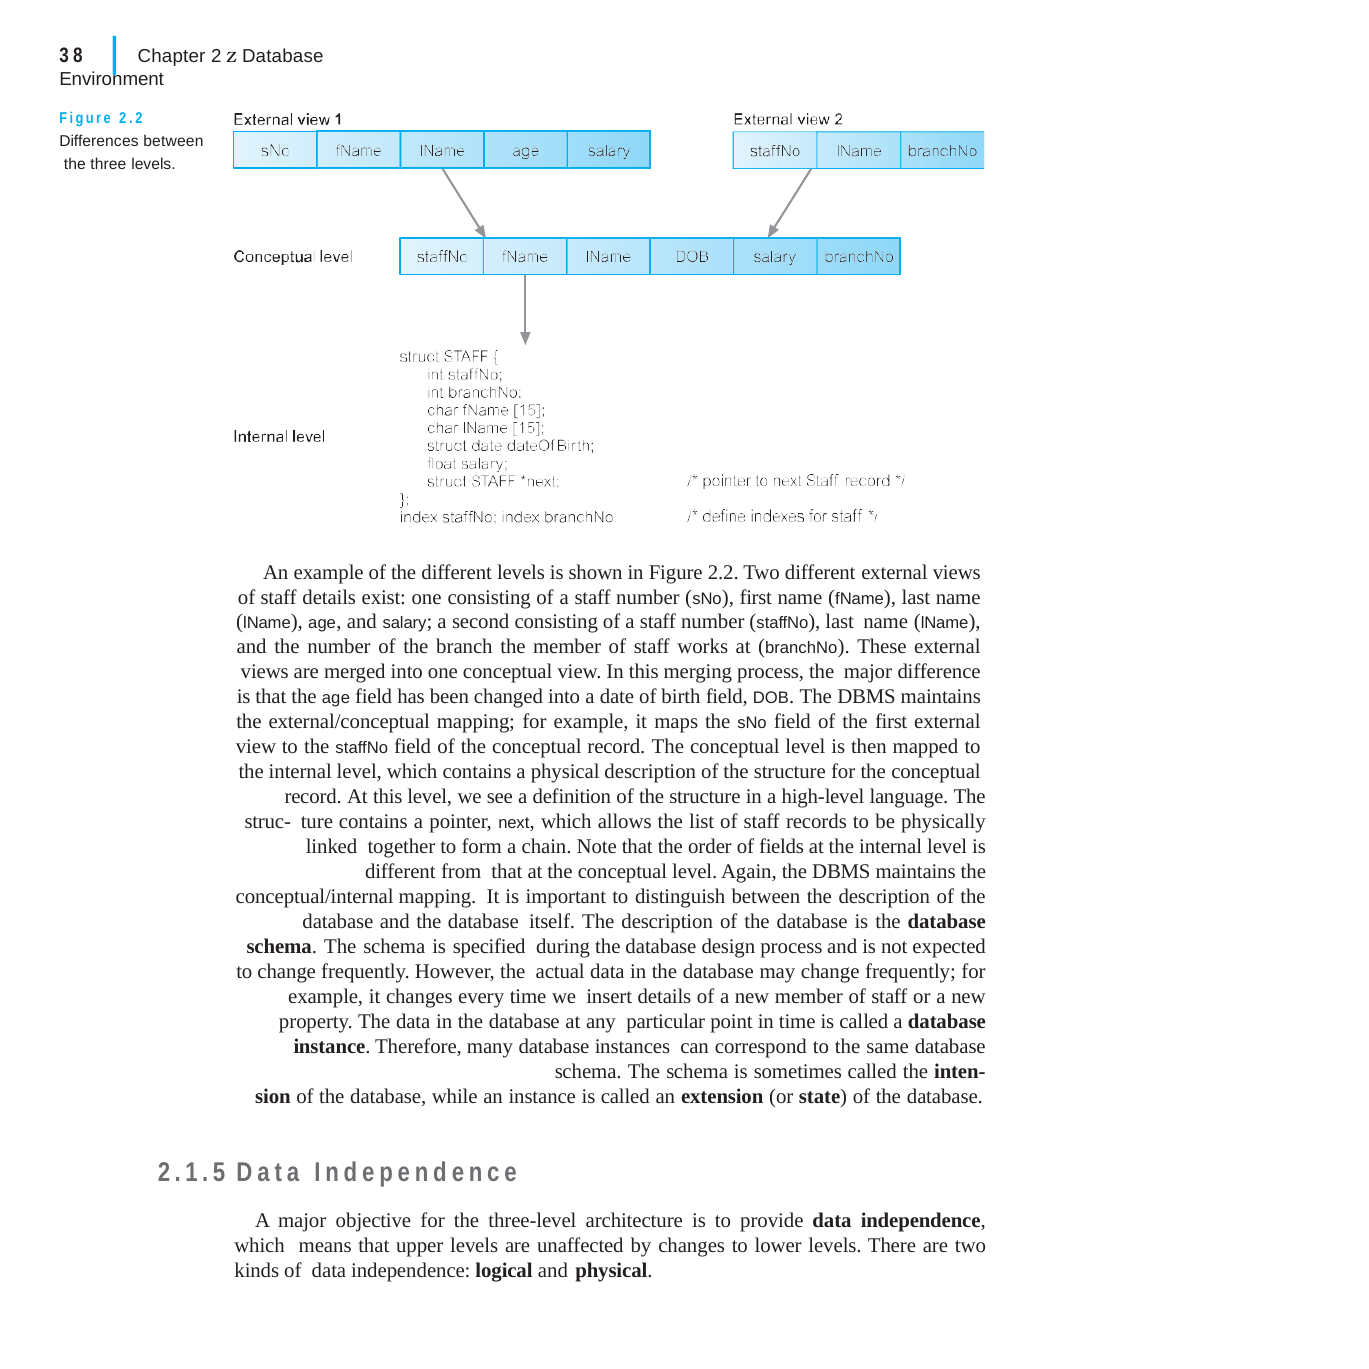

|
38	Chapter 2 z Database Environment
Figure 2.2  Differences between  the three levels.

An example of the different levels is shown in Figure 2.2. Two different external views  of staff details exist: one consisting of a staff number (sNo), first name (fName), last name  (lName), age, and salary; a second consisting of a staff number (staffNo), last name (lName),  and the number of the branch the member of staff works at (branchNo). These external  views are merged into one conceptual view. In this merging process, the major difference  is that the age field has been changed into a date of birth field, DOB. The DBMS maintains  the external/conceptual mapping; for example, it maps the sNo field of the first external  view to the staffNo field of the conceptual record. The conceptual level is then mapped to  the internal level, which contains a physical description of the structure for the conceptual  record. At this level, we see a definition of the structure in a high-level language. The struc-  ture contains a pointer, next, which allows the list of staff records to be physically linked  together to form a chain. Note that the order of fields at the internal level is different from  that at the conceptual level. Again, the DBMS maintains the conceptual/internal mapping.  It is important to distinguish between the description of the database and the database  itself. The description of the database is the database schema. The schema is specified  during the database design process and is not expected to change frequently. However, the  actual data in the database may change frequently; for example, it changes every time we  insert details of a new member of staff or a new property. The data in the database at any  particular point in time is called a database instance. Therefore, many database instances  can correspond to the same database schema. The schema is sometimes called the inten-
sion of the database, while an instance is called an extension (or state) of the database.

2.1.5	Data Independence
A major objective for the three-level architecture is to provide data independence, which  means that upper levels are unaffected by changes to lower levels. There are two kinds of  data independence: logical and physical.